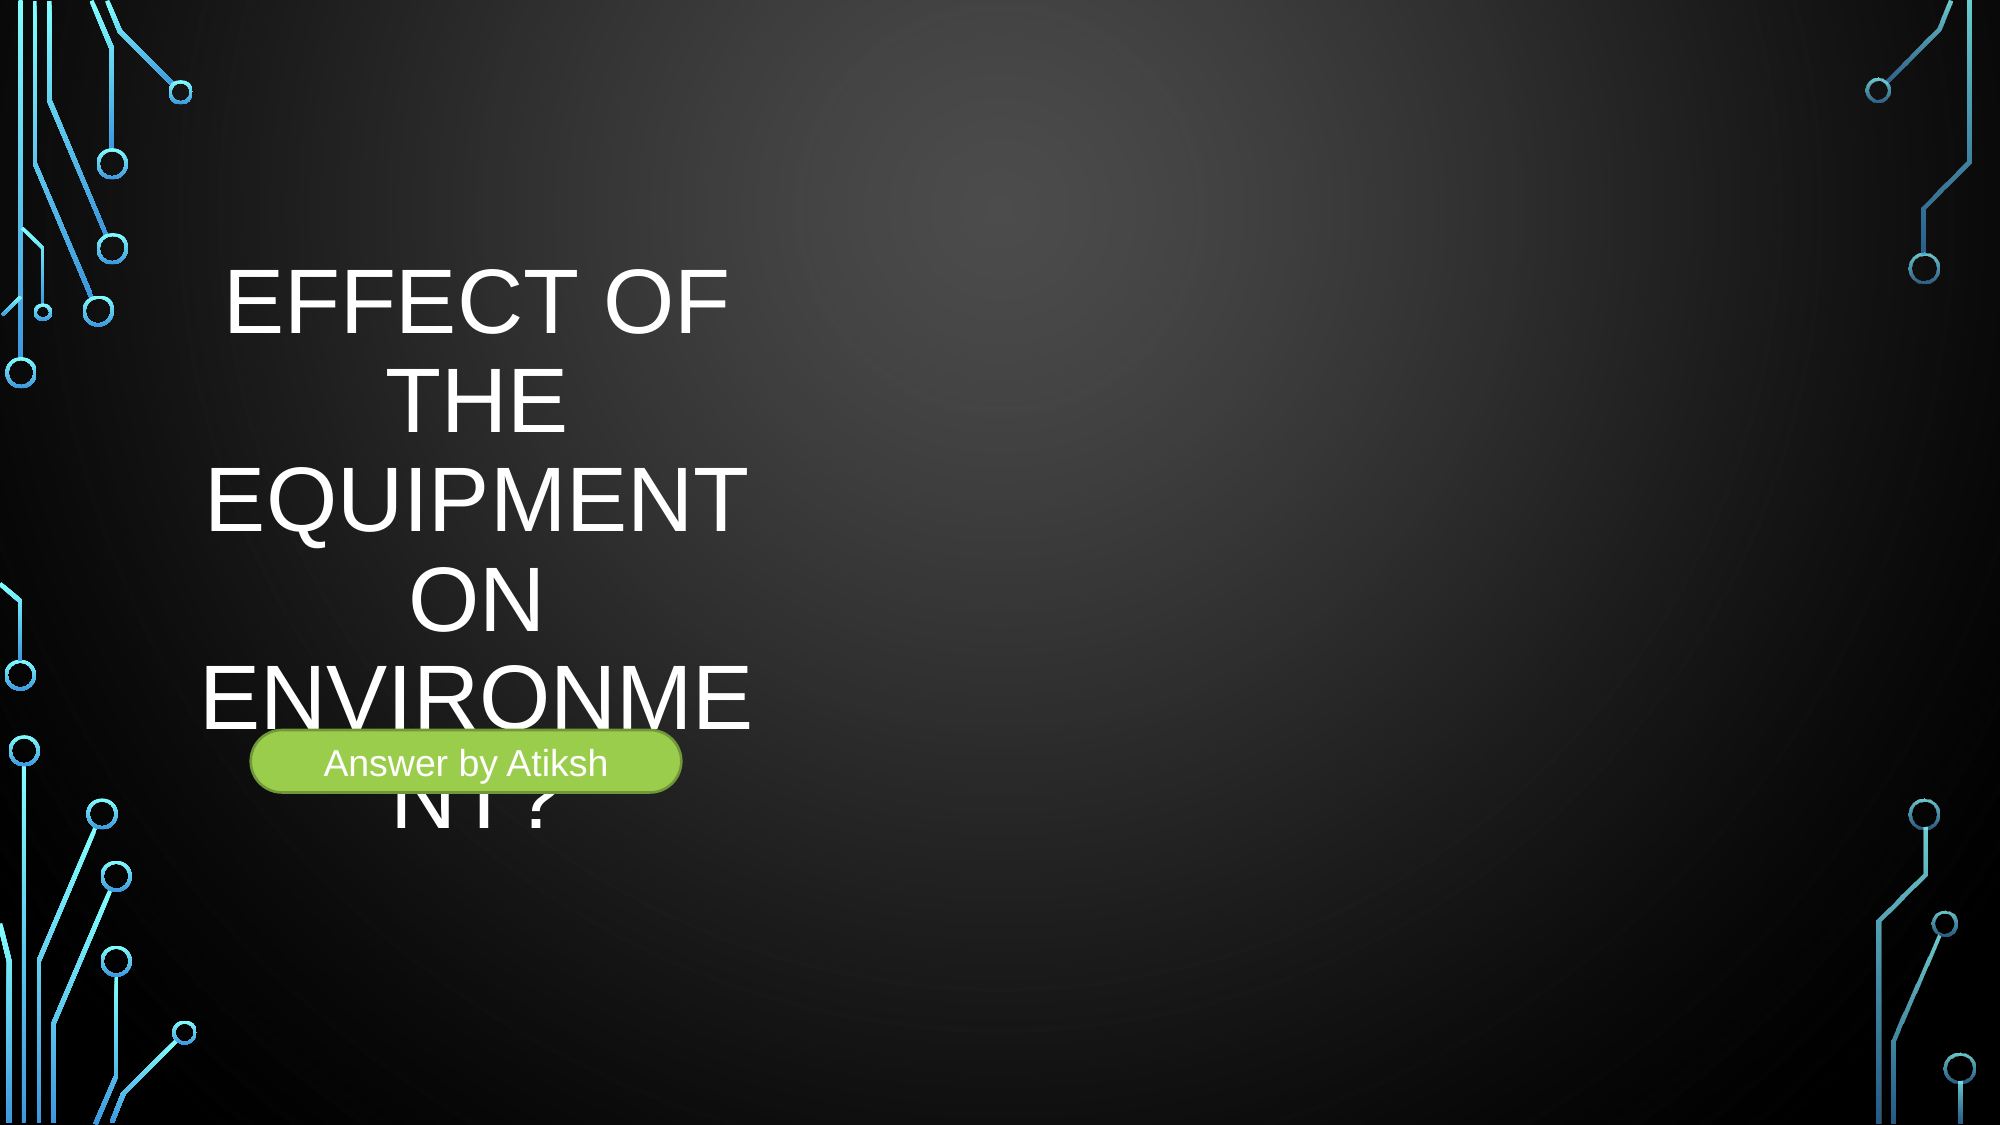

# Effect of the equipment on environment?
Answer by Atiksh